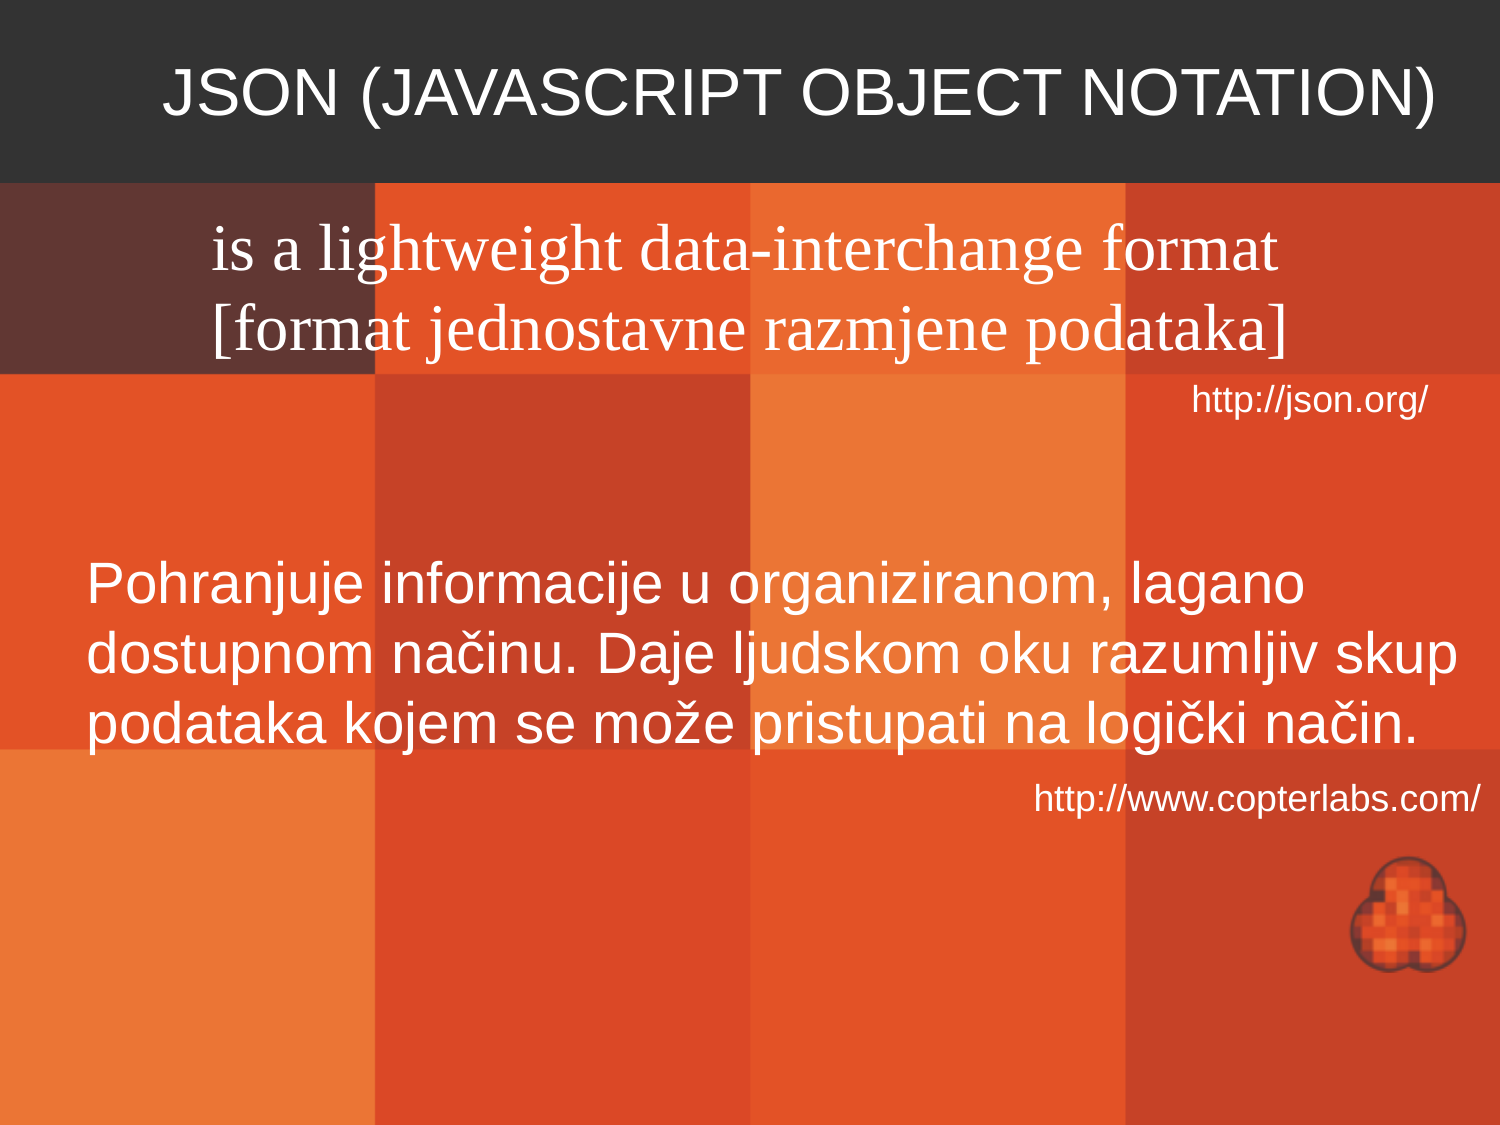

# JSON (JavaScript Object Notation)
is a lightweight data-interchange format  [format jednostavne razmjene podataka]
http://json.org/
Pohranjuje informacije u organiziranom, lagano dostupnom načinu. Daje ljudskom oku razumljiv skup podataka kojem se može pristupati na logički način.
http://www.copterlabs.com/